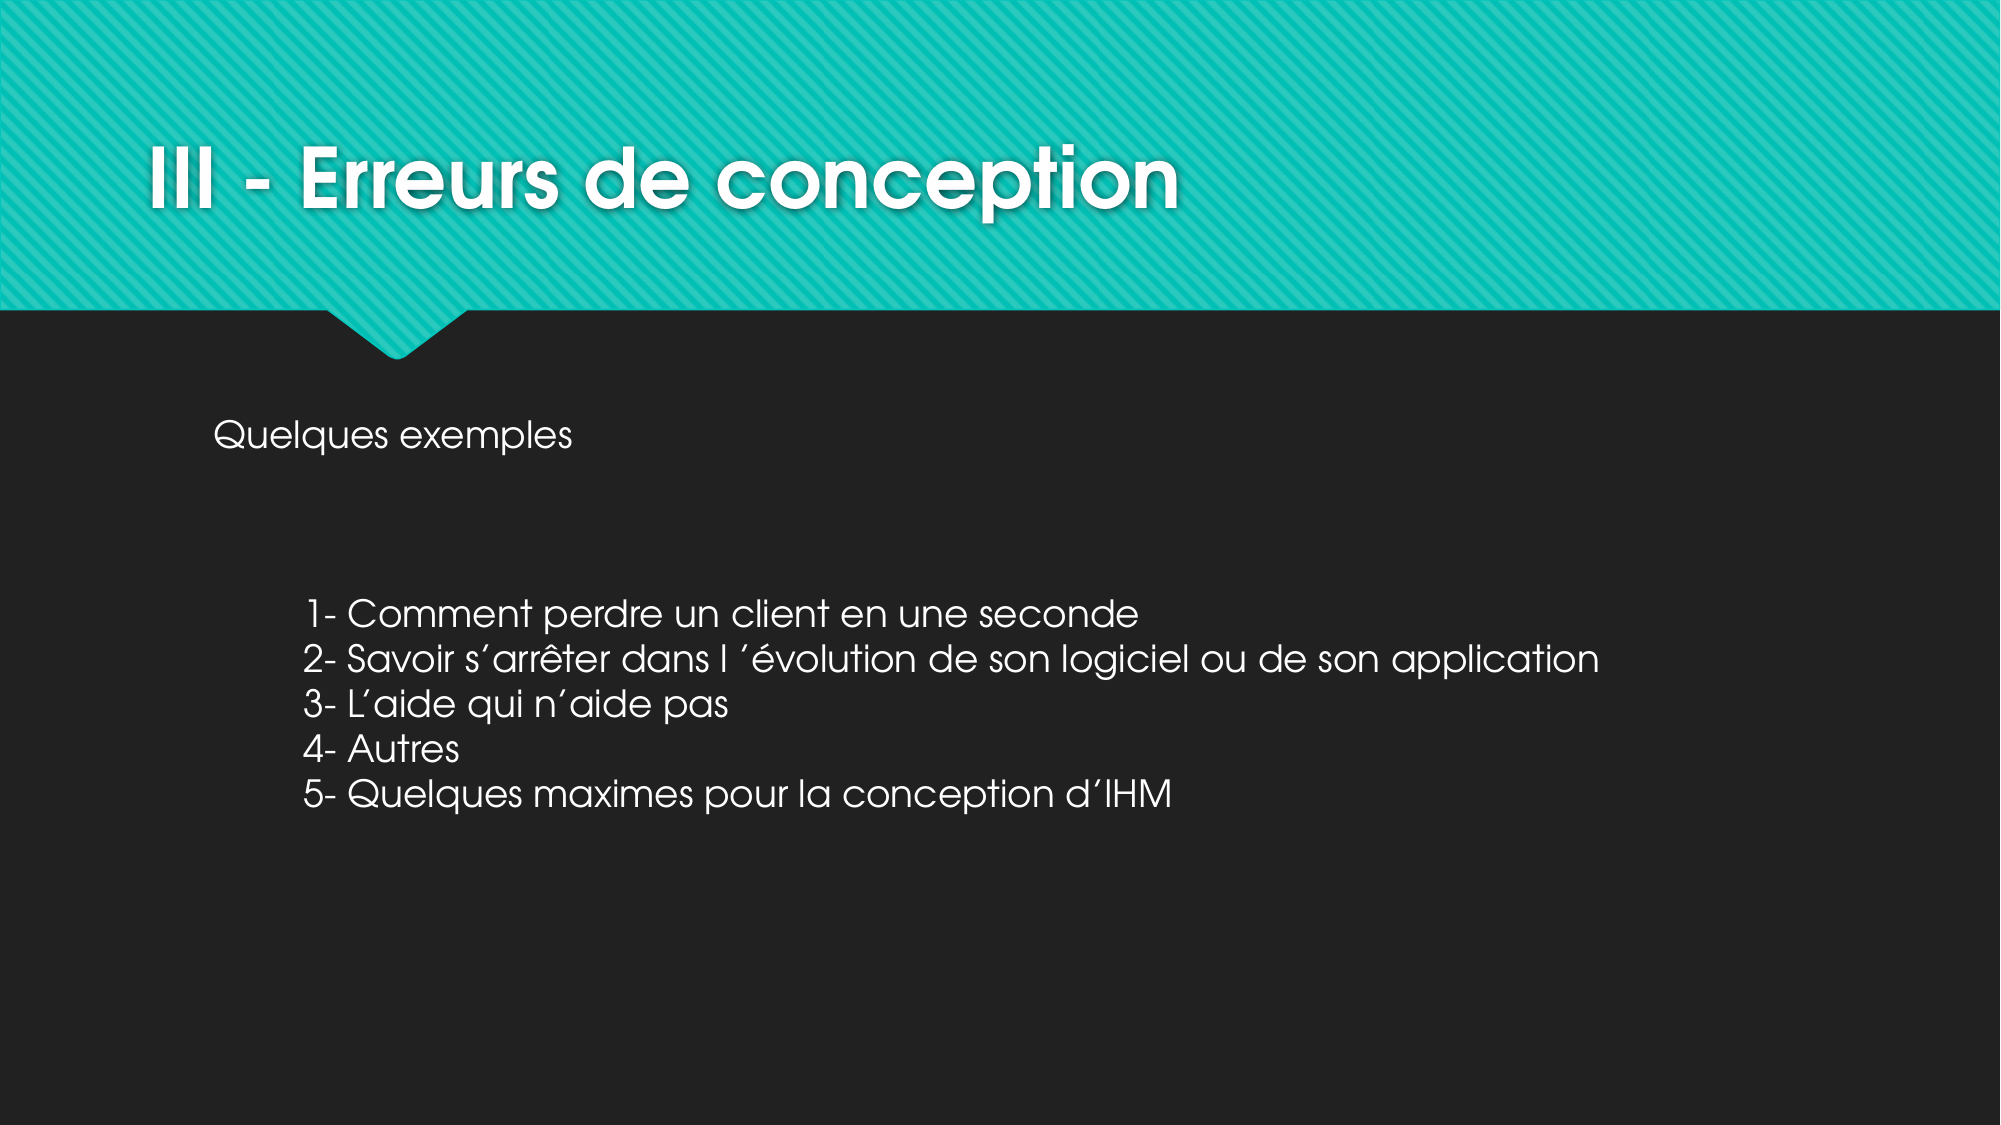

# III - Erreurs de conception
Quelques exemples
1- Comment perdre un client en une seconde
2- Savoir s’arrêter dans l ’évolution de son logiciel ou de son application
3- L’aide qui n’aide pas
4- Autres
5- Quelques maximes pour la conception d’IHM